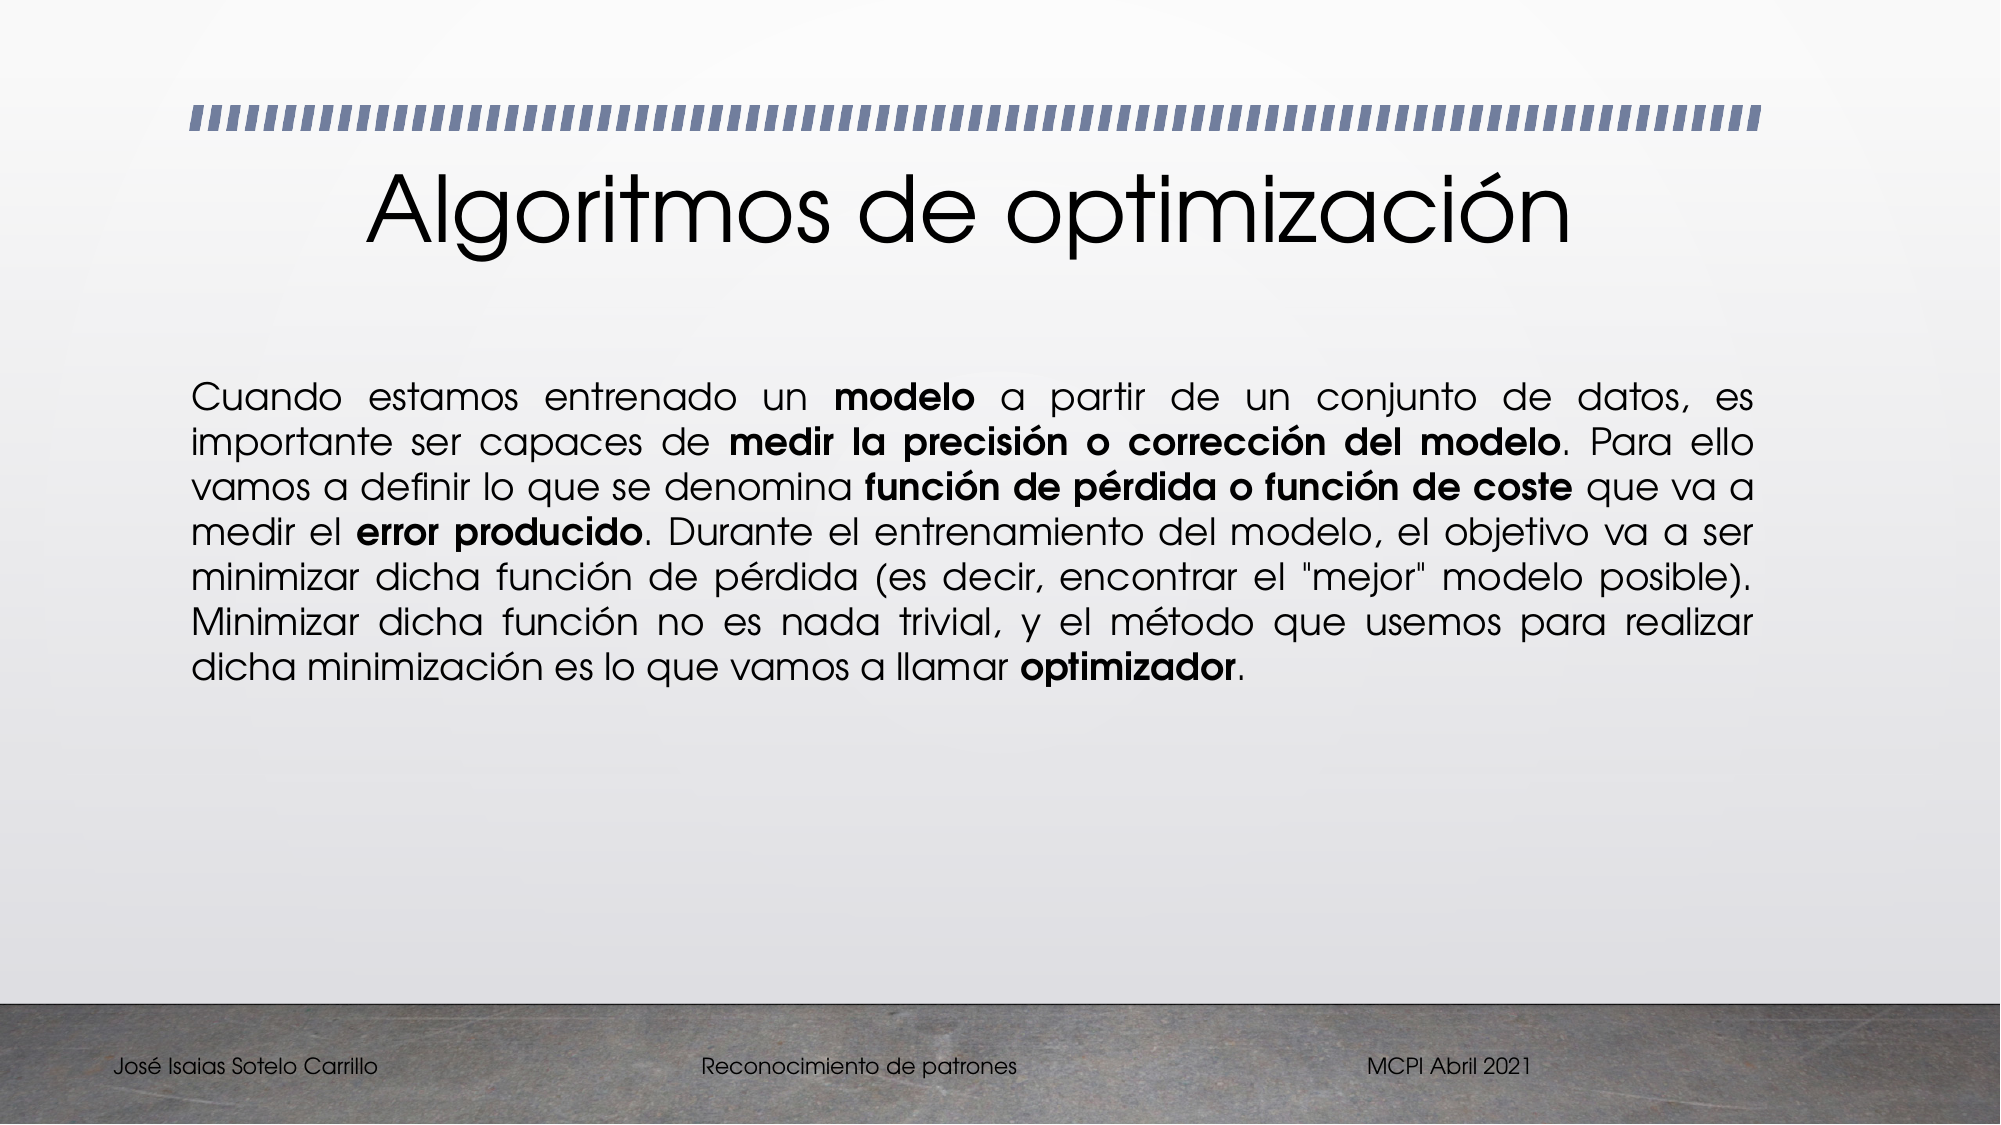

# Algoritmos de optimización
Cuando estamos entrenado un modelo a partir de un conjunto de datos, es importante ser capaces de medir la precisión o corrección del modelo. Para ello vamos a definir lo que se denomina función de pérdida o función de coste que va a medir el error producido. Durante el entrenamiento del modelo, el objetivo va a ser minimizar dicha función de pérdida (es decir, encontrar el "mejor" modelo posible). Minimizar dicha función no es nada trivial, y el método que usemos para realizar dicha minimización es lo que vamos a llamar optimizador.
José Isaias Sotelo Carrillo
MCPI Abril 2021
Reconocimiento de patrones